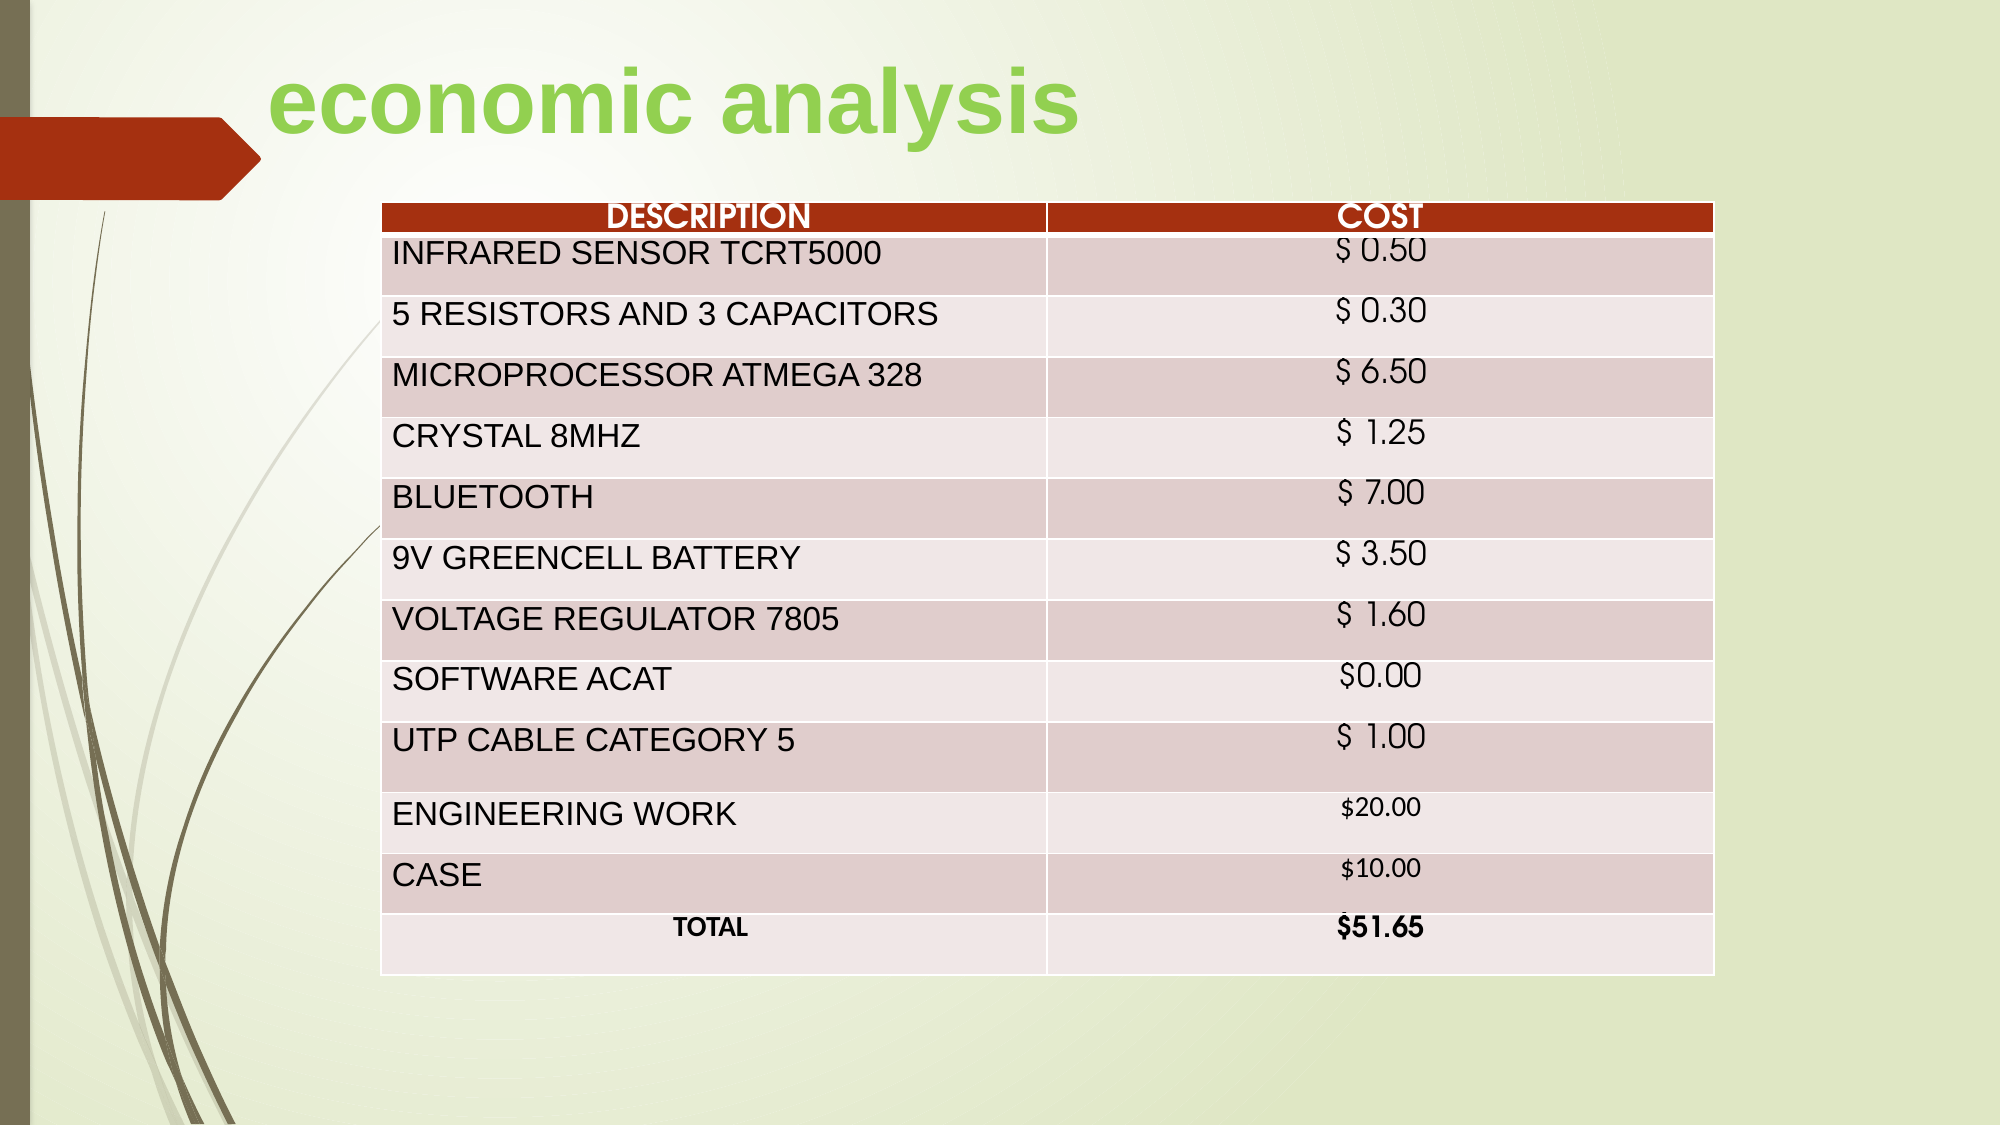

# economic analysis
| DESCRIPTION | COST |
| --- | --- |
| INFRARED SENSOR TCRT5000 | $ 0.50 |
| 5 RESISTORS AND 3 CAPACITORS | $ 0.30 |
| MICROPROCESSOR ATMEGA 328 | $ 6.50 |
| CRYSTAL 8MHZ | $ 1.25 |
| BLUETOOTH | $ 7.00 |
| 9V GREENCELL BATTERY | $ 3.50 |
| VOLTAGE REGULATOR 7805 | $ 1.60 |
| SOFTWARE ACAT | $0.00 |
| UTP CABLE CATEGORY 5 | $ 1.00 |
| ENGINEERING WORK | $20.00 |
| CASE | $10.00 |
| TOTAL | $51.65 |